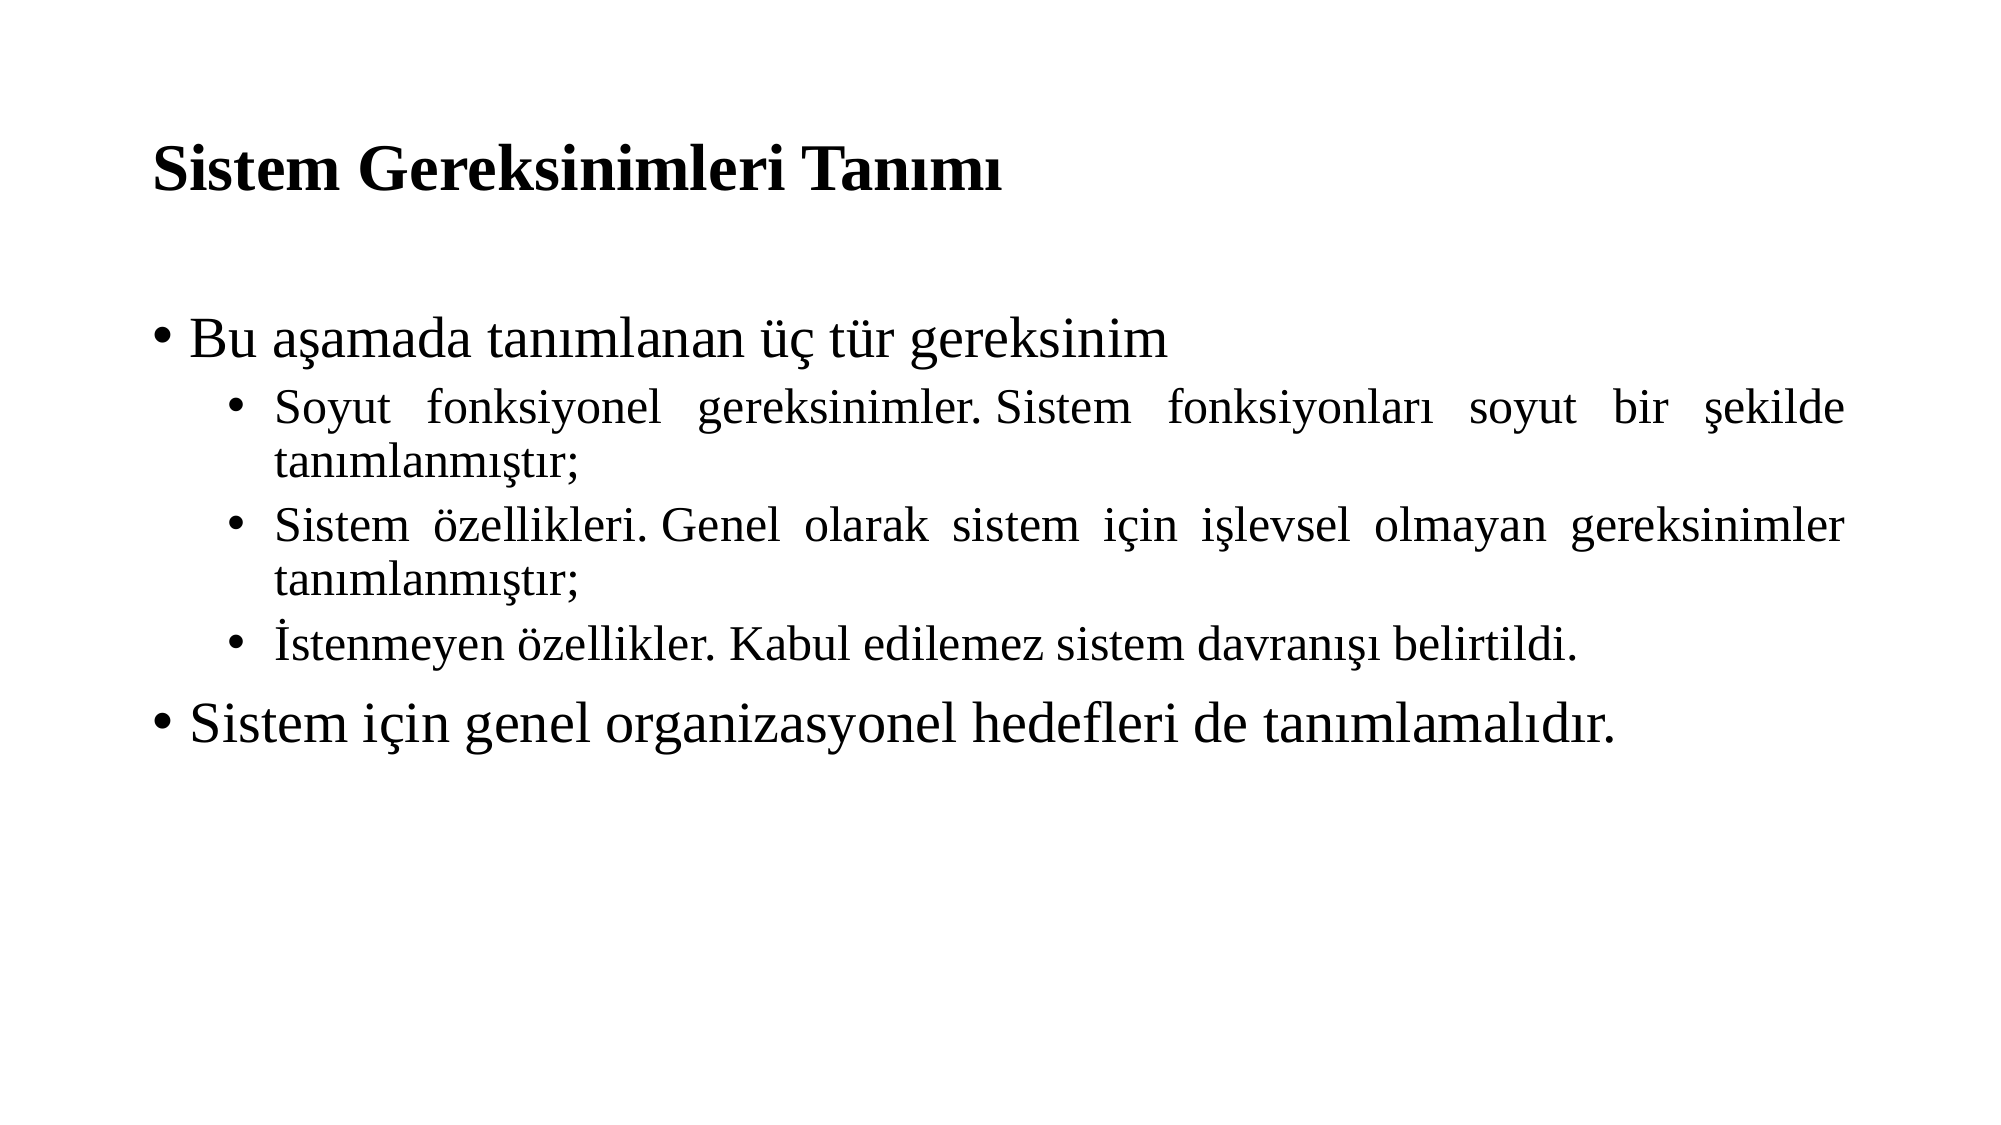

# Sistem Gereksinimleri Tanımı
Bu aşamada tanımlanan üç tür gereksinim
Soyut fonksiyonel gereksinimler. Sistem fonksiyonları soyut bir şekilde tanımlanmıştır;
Sistem özellikleri. Genel olarak sistem için işlevsel olmayan gereksinimler tanımlanmıştır;
İstenmeyen özellikler. Kabul edilemez sistem davranışı belirtildi.
Sistem için genel organizasyonel hedefleri de tanımlamalıdır.